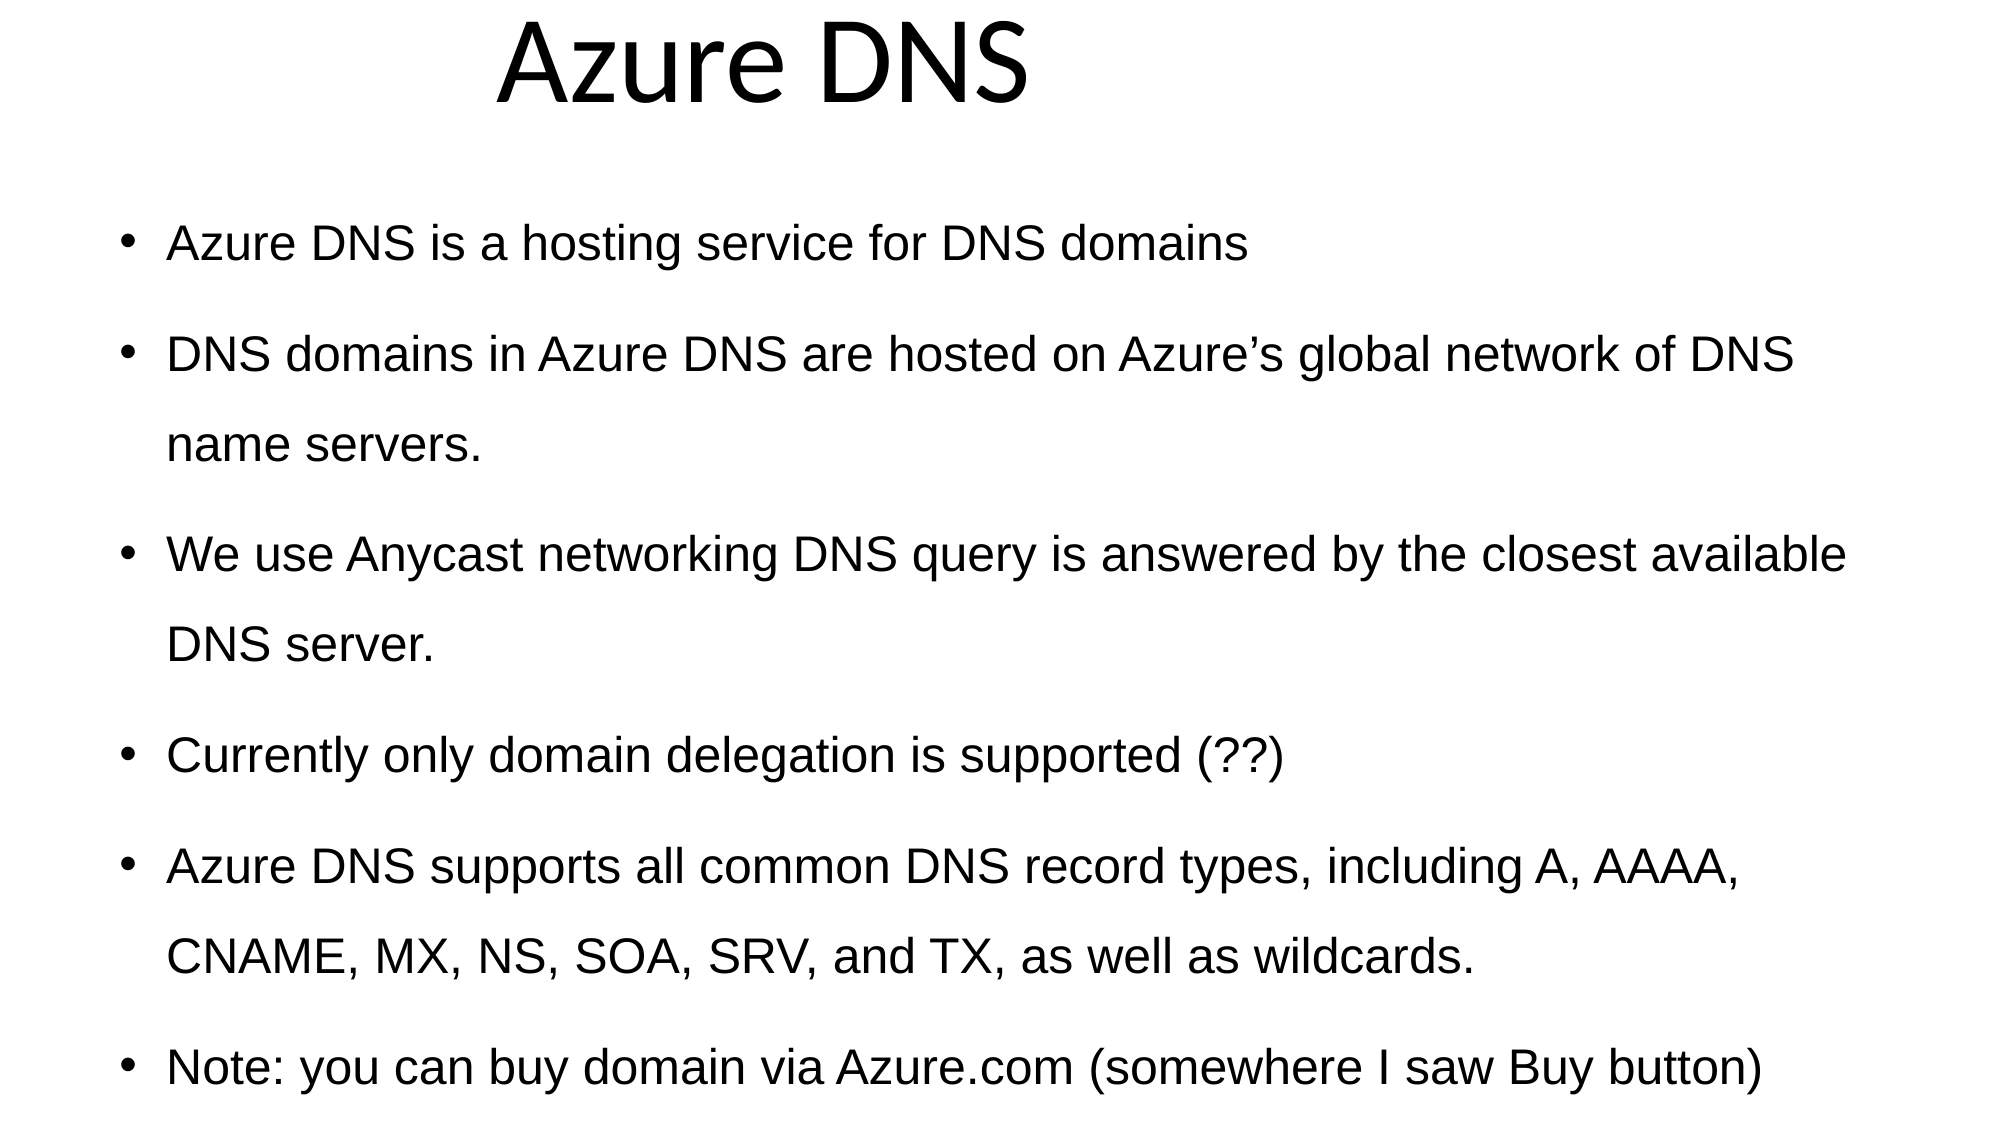

# Azure DNS
Azure DNS is a hosting service for DNS domains
DNS domains in Azure DNS are hosted on Azure’s global network of DNS name servers.
We use Anycast networking DNS query is answered by the closest available DNS server.
Currently only domain delegation is supported (??)
Azure DNS supports all common DNS record types, including A, AAAA, CNAME, MX, NS, SOA, SRV, and TX, as well as wildcards.
Note: you can buy domain via Azure.com (somewhere I saw Buy button)